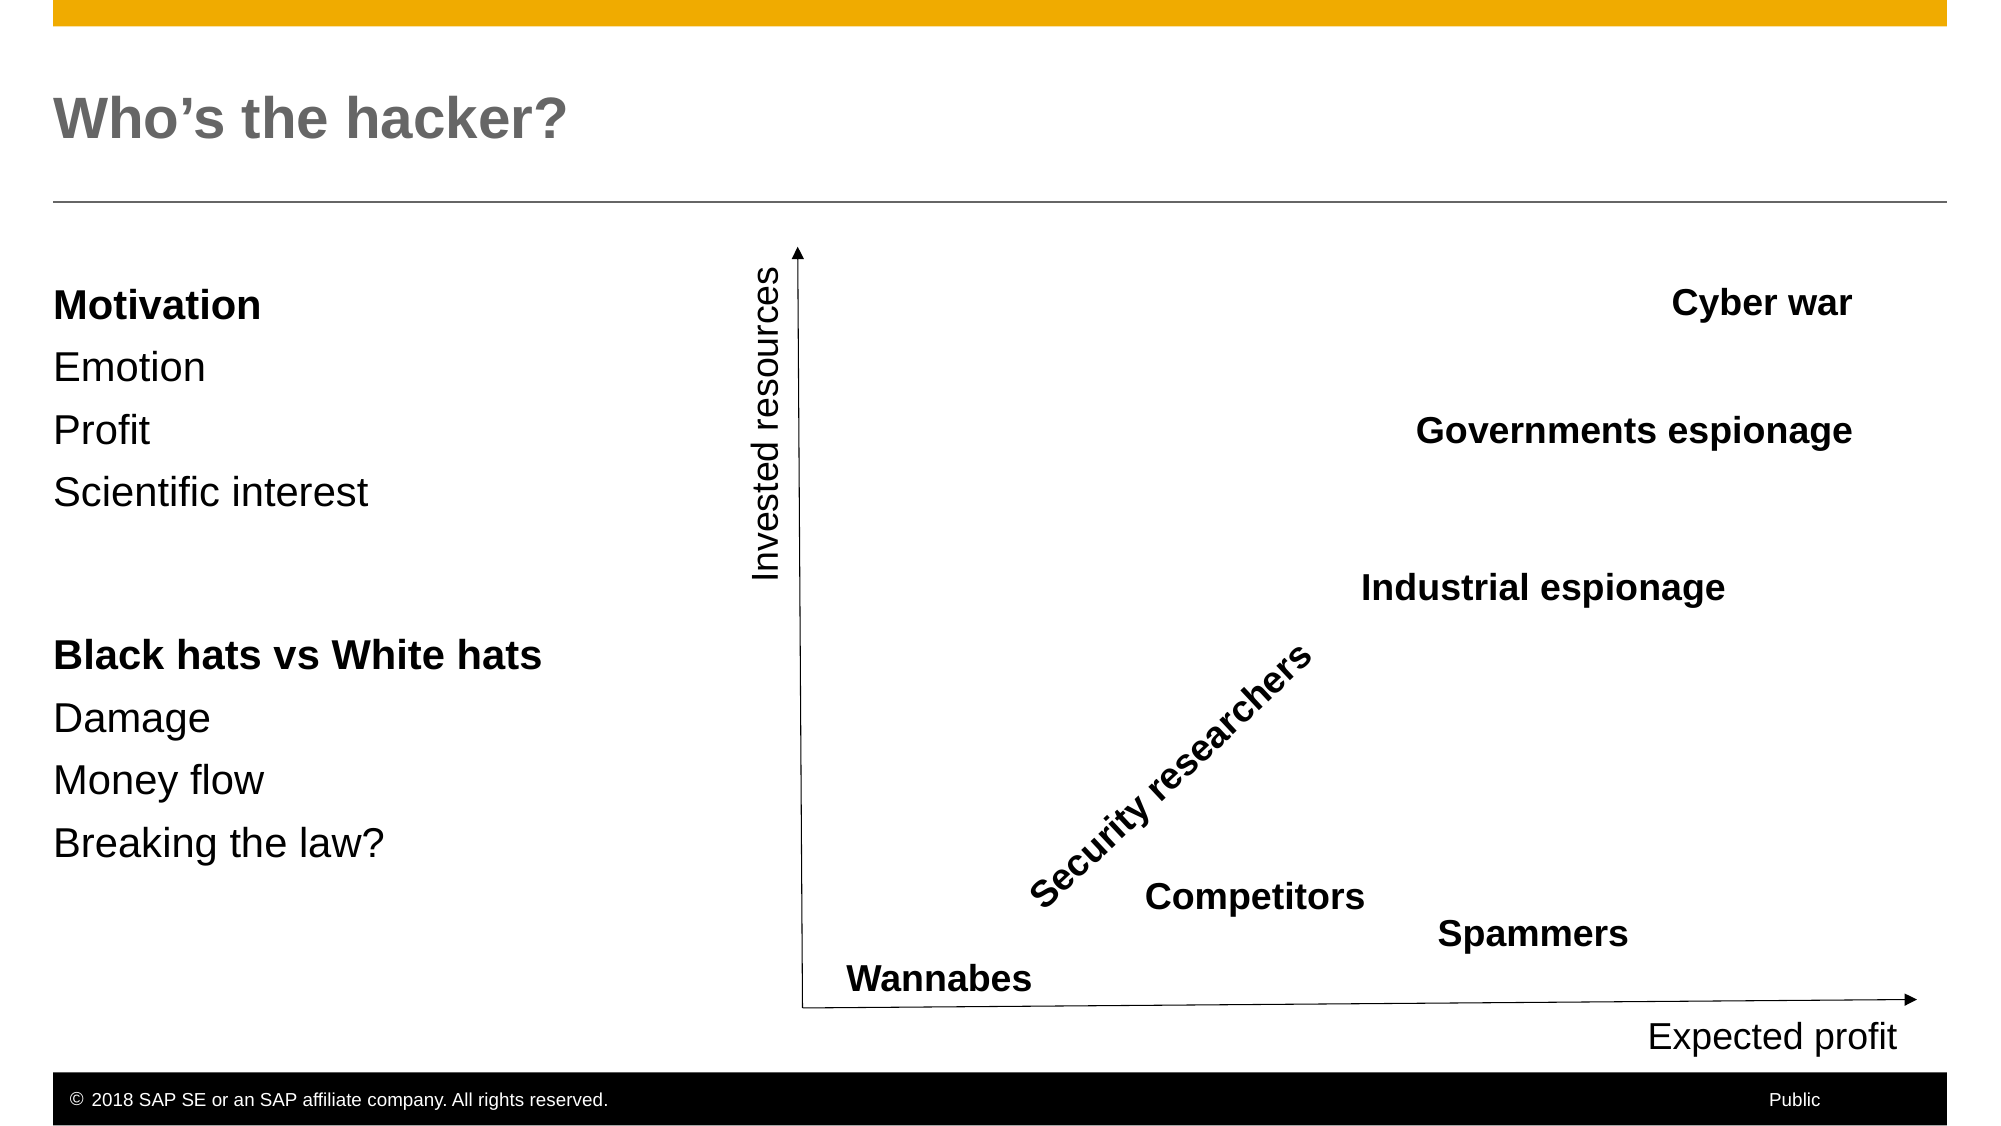

# Who’s the hacker?
Motivation
Emotion
Profit
Scientific interest

Black hats vs White hats
Damage
Money flow
Breaking the law?

Cyber war
Invested resources
Governments espionage

Industrial espionage
Security researchers
Competitors
Spammers
Wannabes
Expected profit